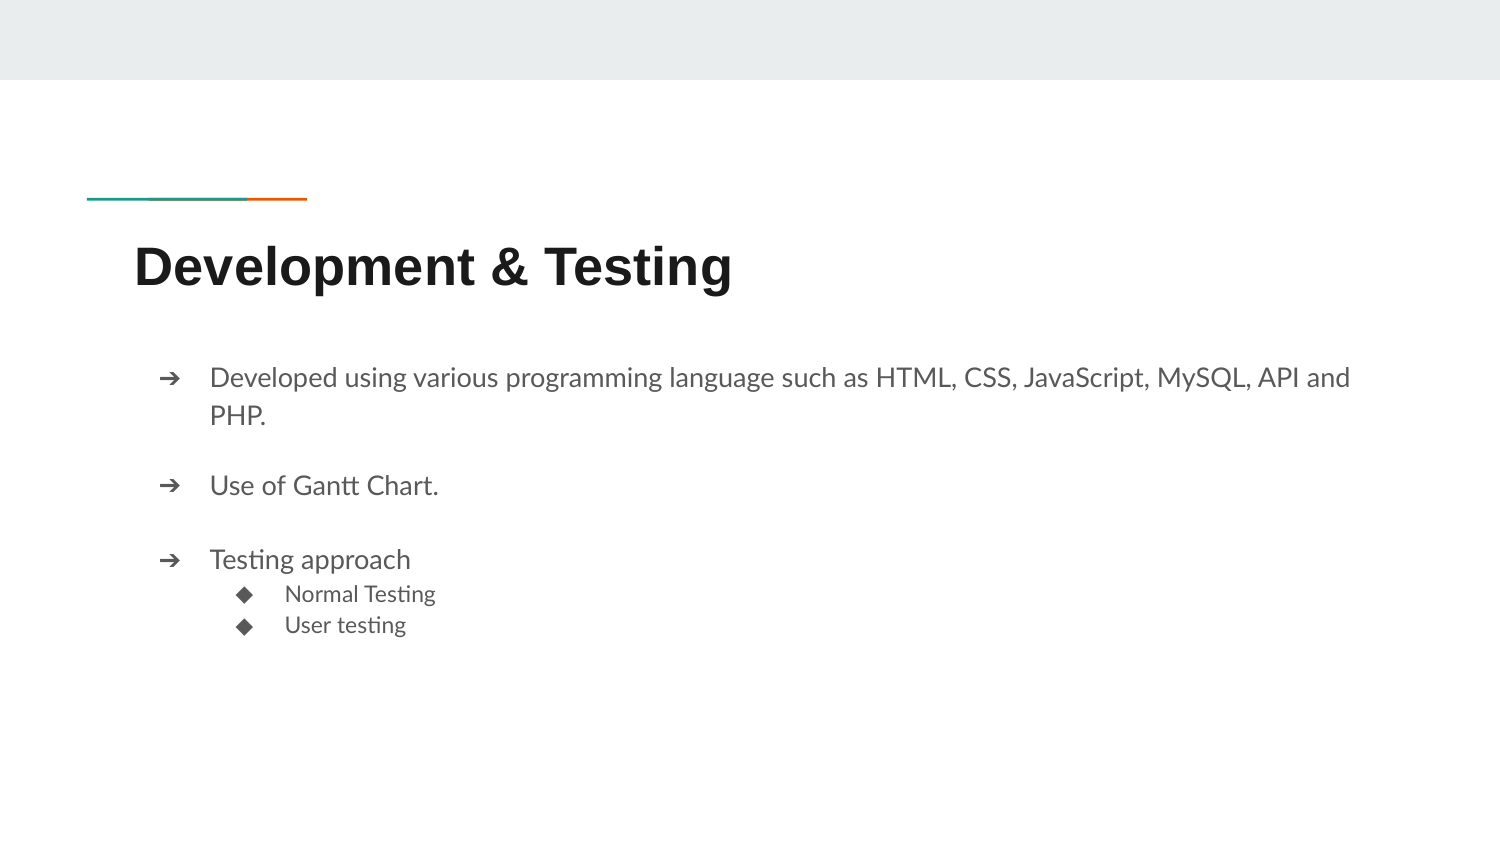

# Development & Testing
Developed using various programming language such as HTML, CSS, JavaScript, MySQL, API and PHP.
Use of Gantt Chart.
Testing approach
Normal Testing
User testing